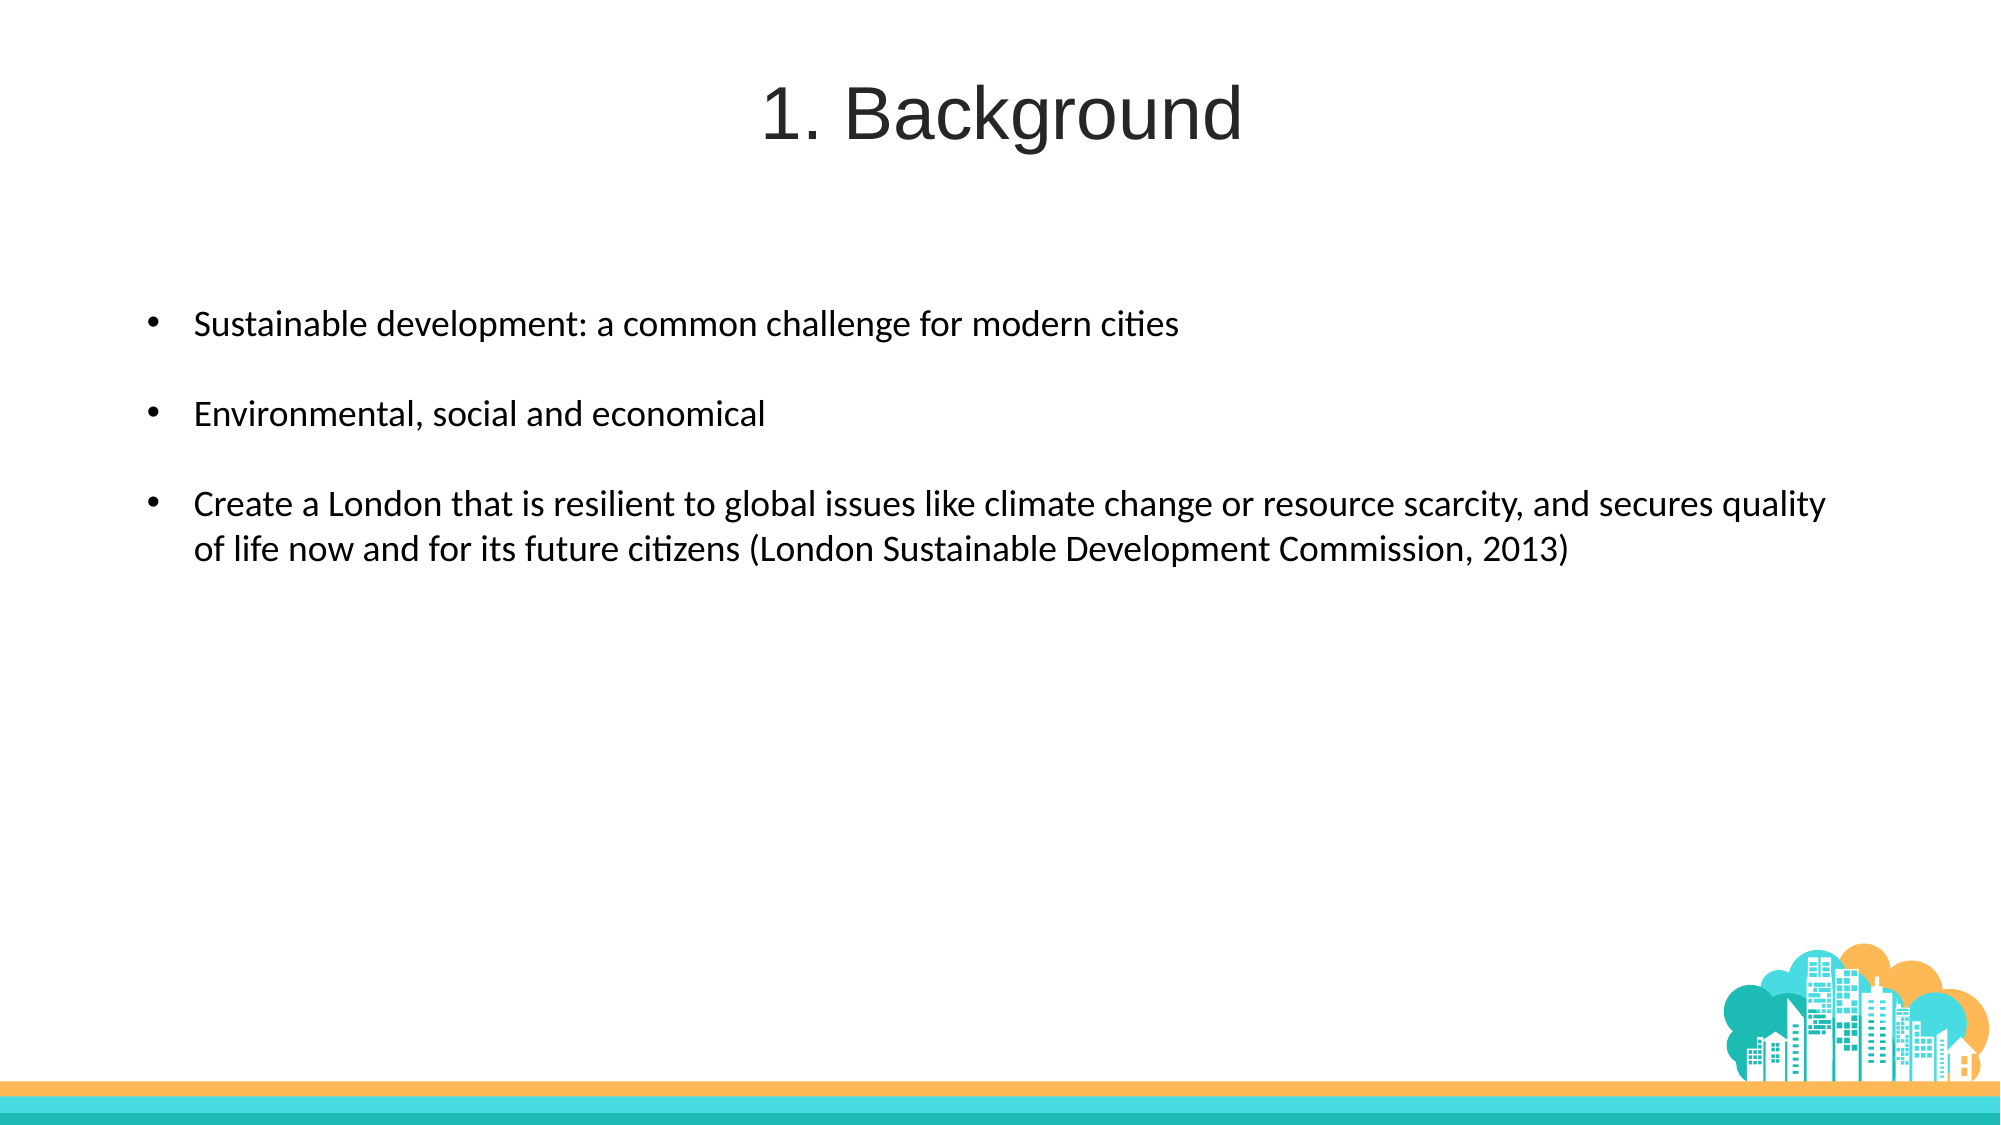

1. Background
Sustainable development: a common challenge for modern cities

Environmental, social and economical

Create a London that is resilient to global issues like climate change or resource scarcity, and secures quality of life now and for its future citizens (London Sustainable Development Commission, 2013)